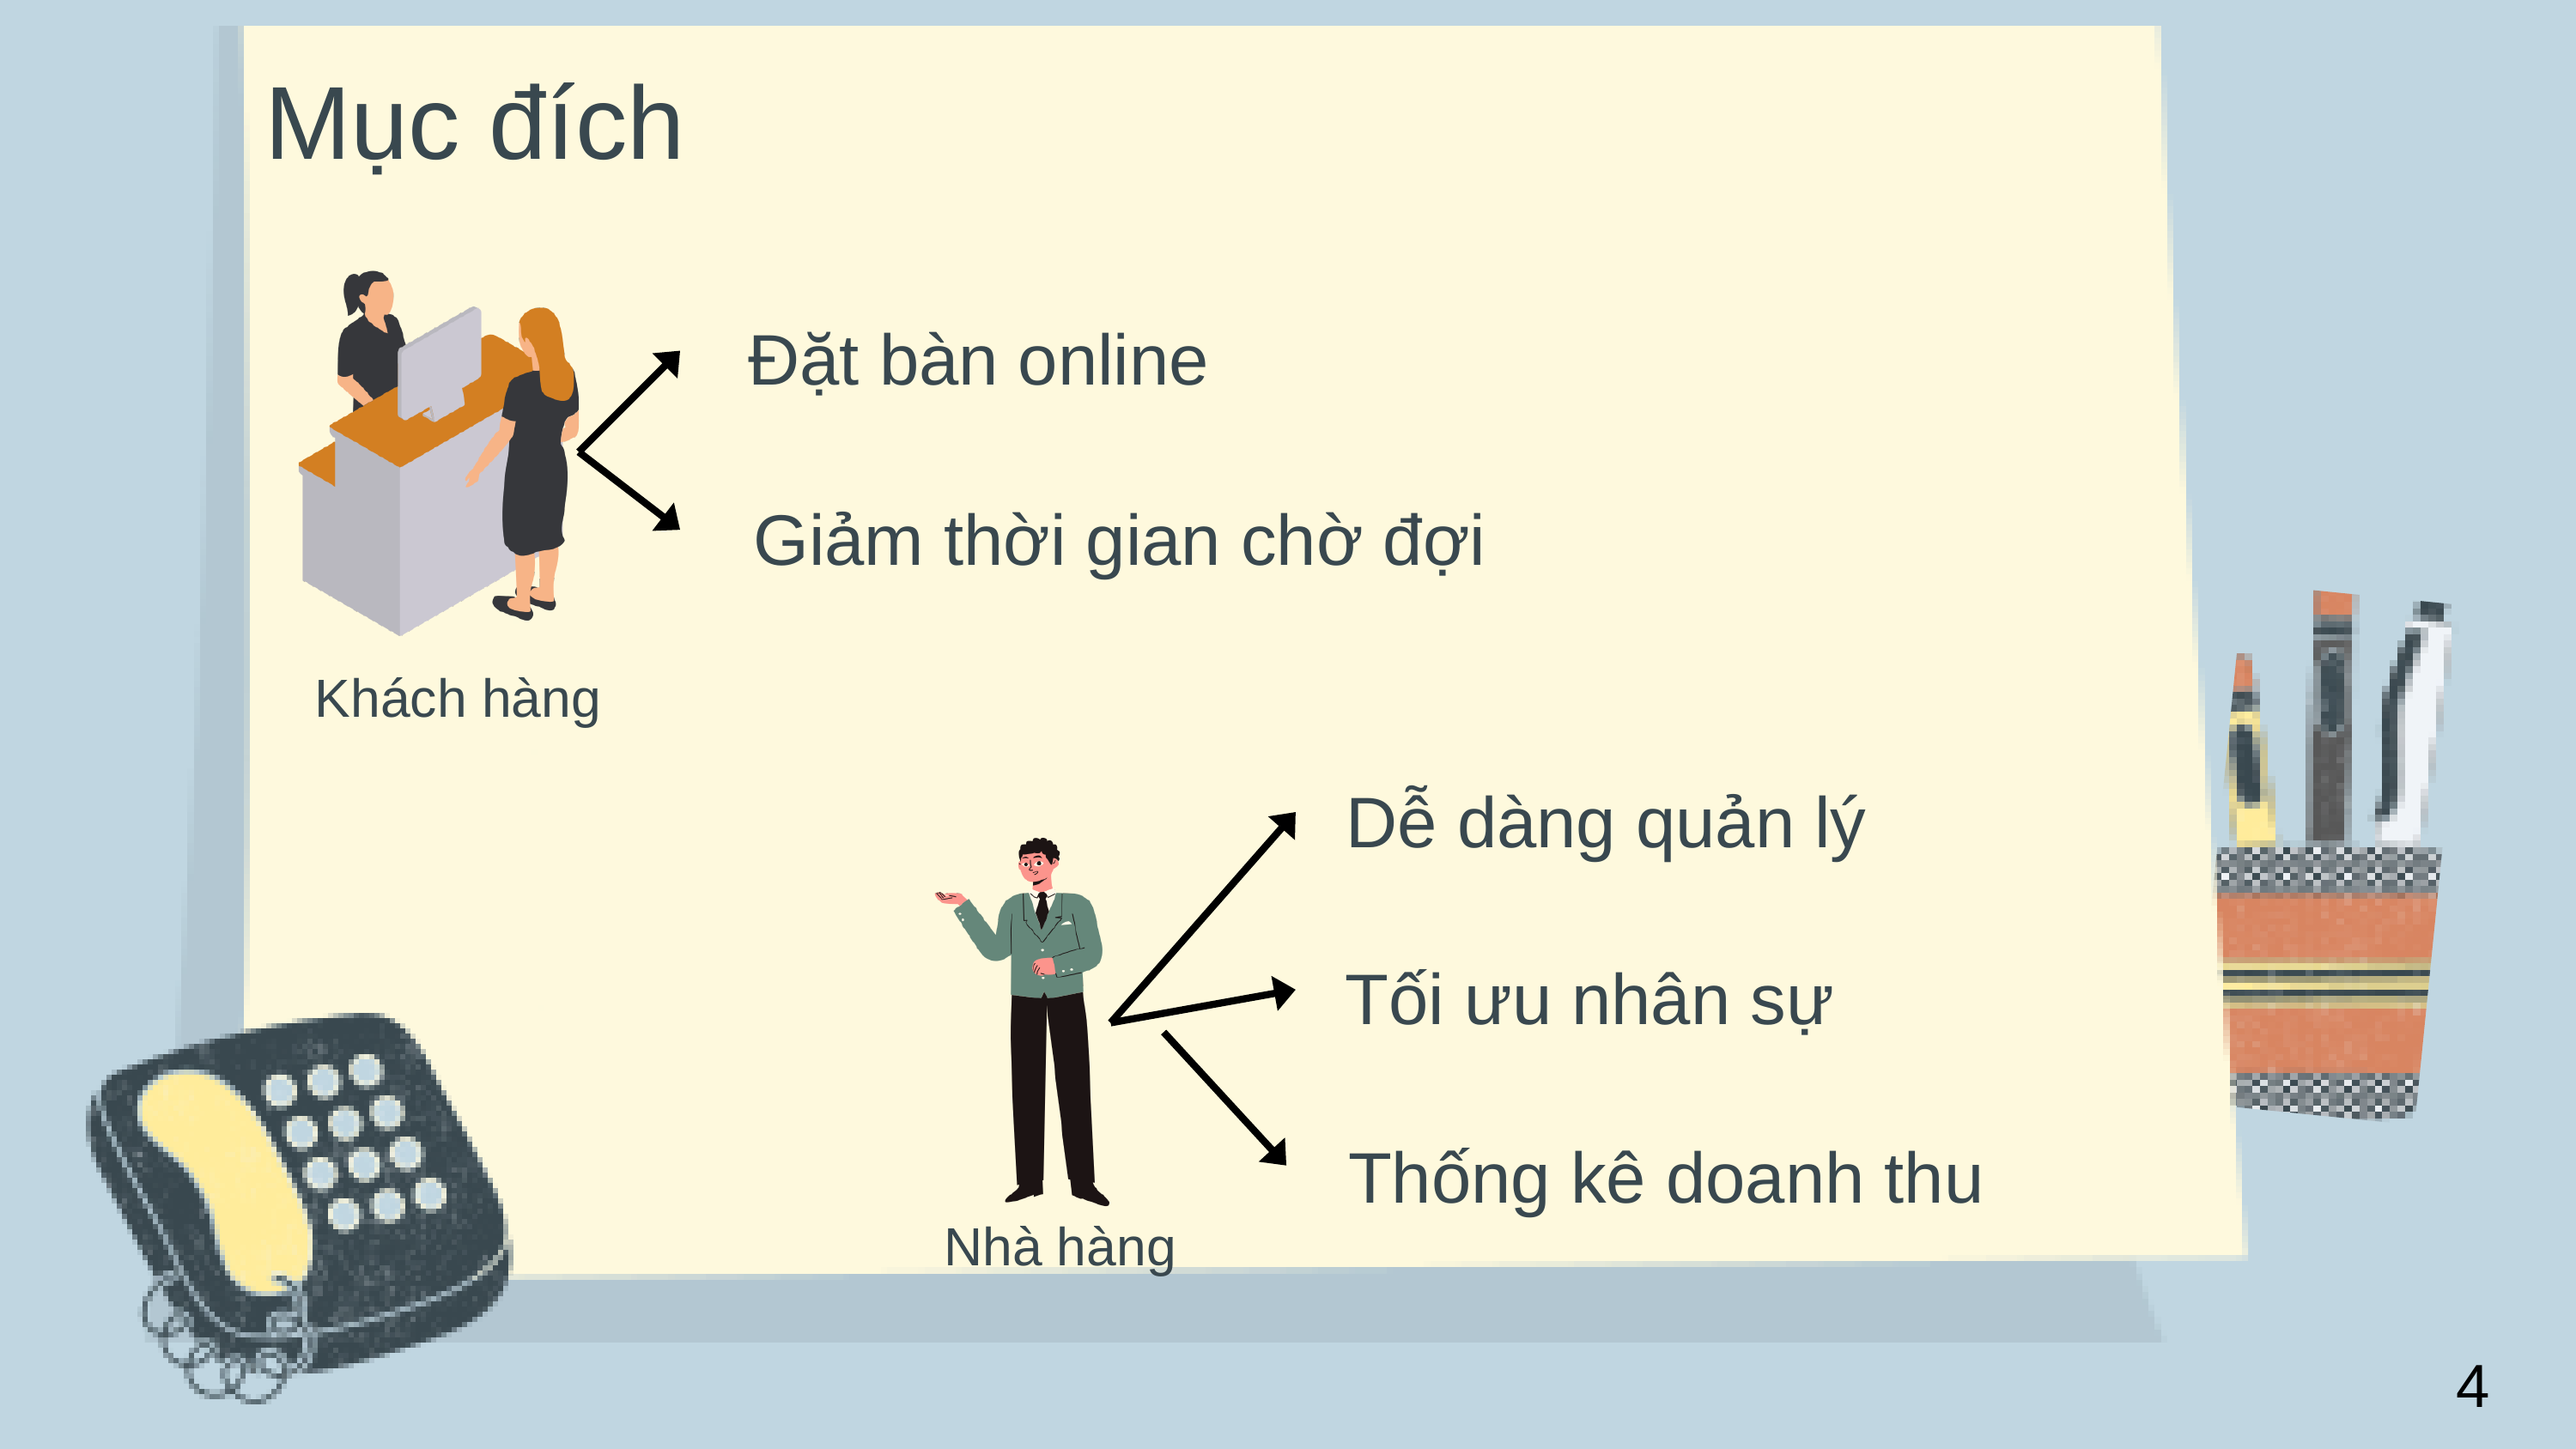

Mục đích

Đặt bàn online

Giảm thời gian chờ đợi
Khách hàng

 Dễ dàng quản lý

 Tối ưu nhân sự

Thống kê doanh thu
Nhà hàng

4